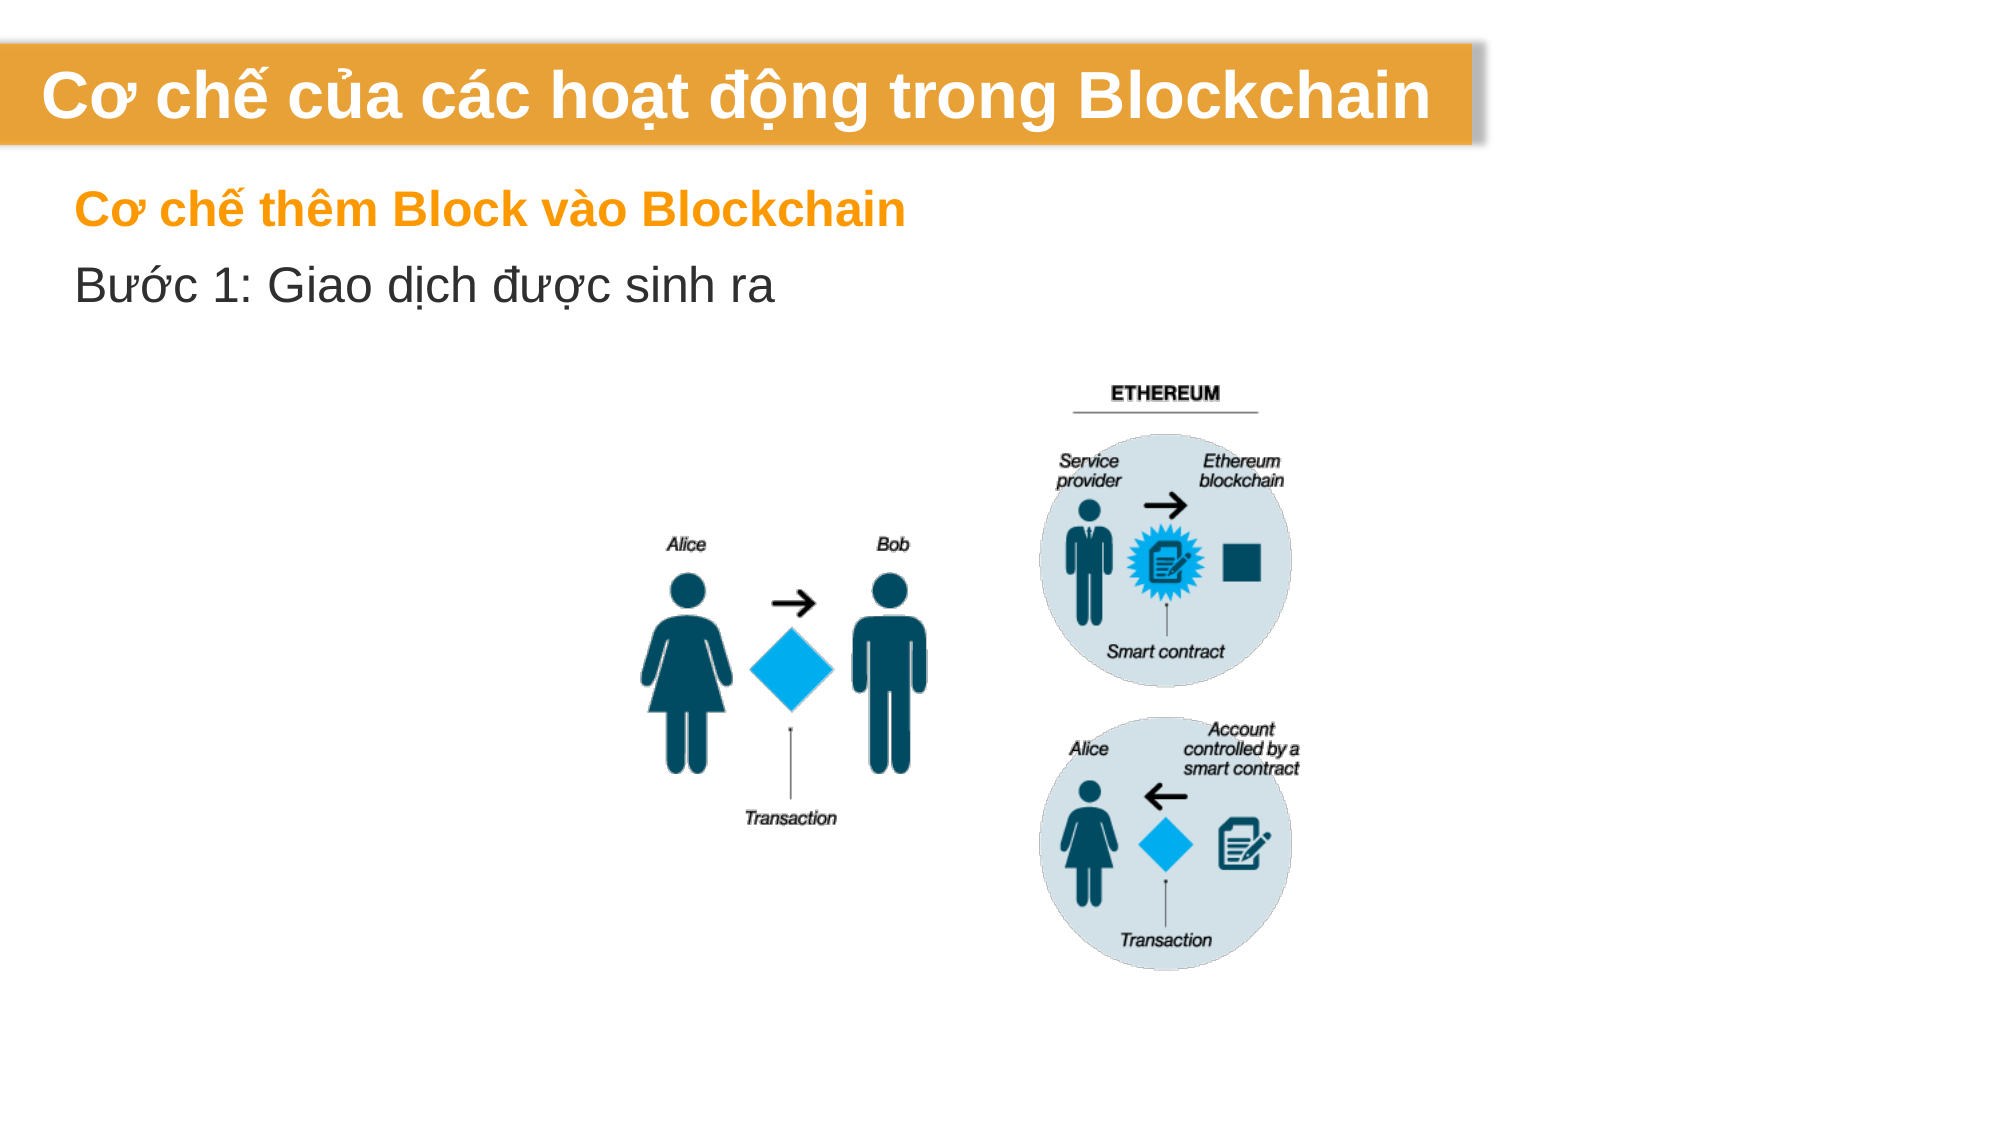

# Cơ chế của các hoạt động trong Blockchain
Cơ chế thêm Block vào Blockchain
Bước 1: Giao dịch được sinh ra